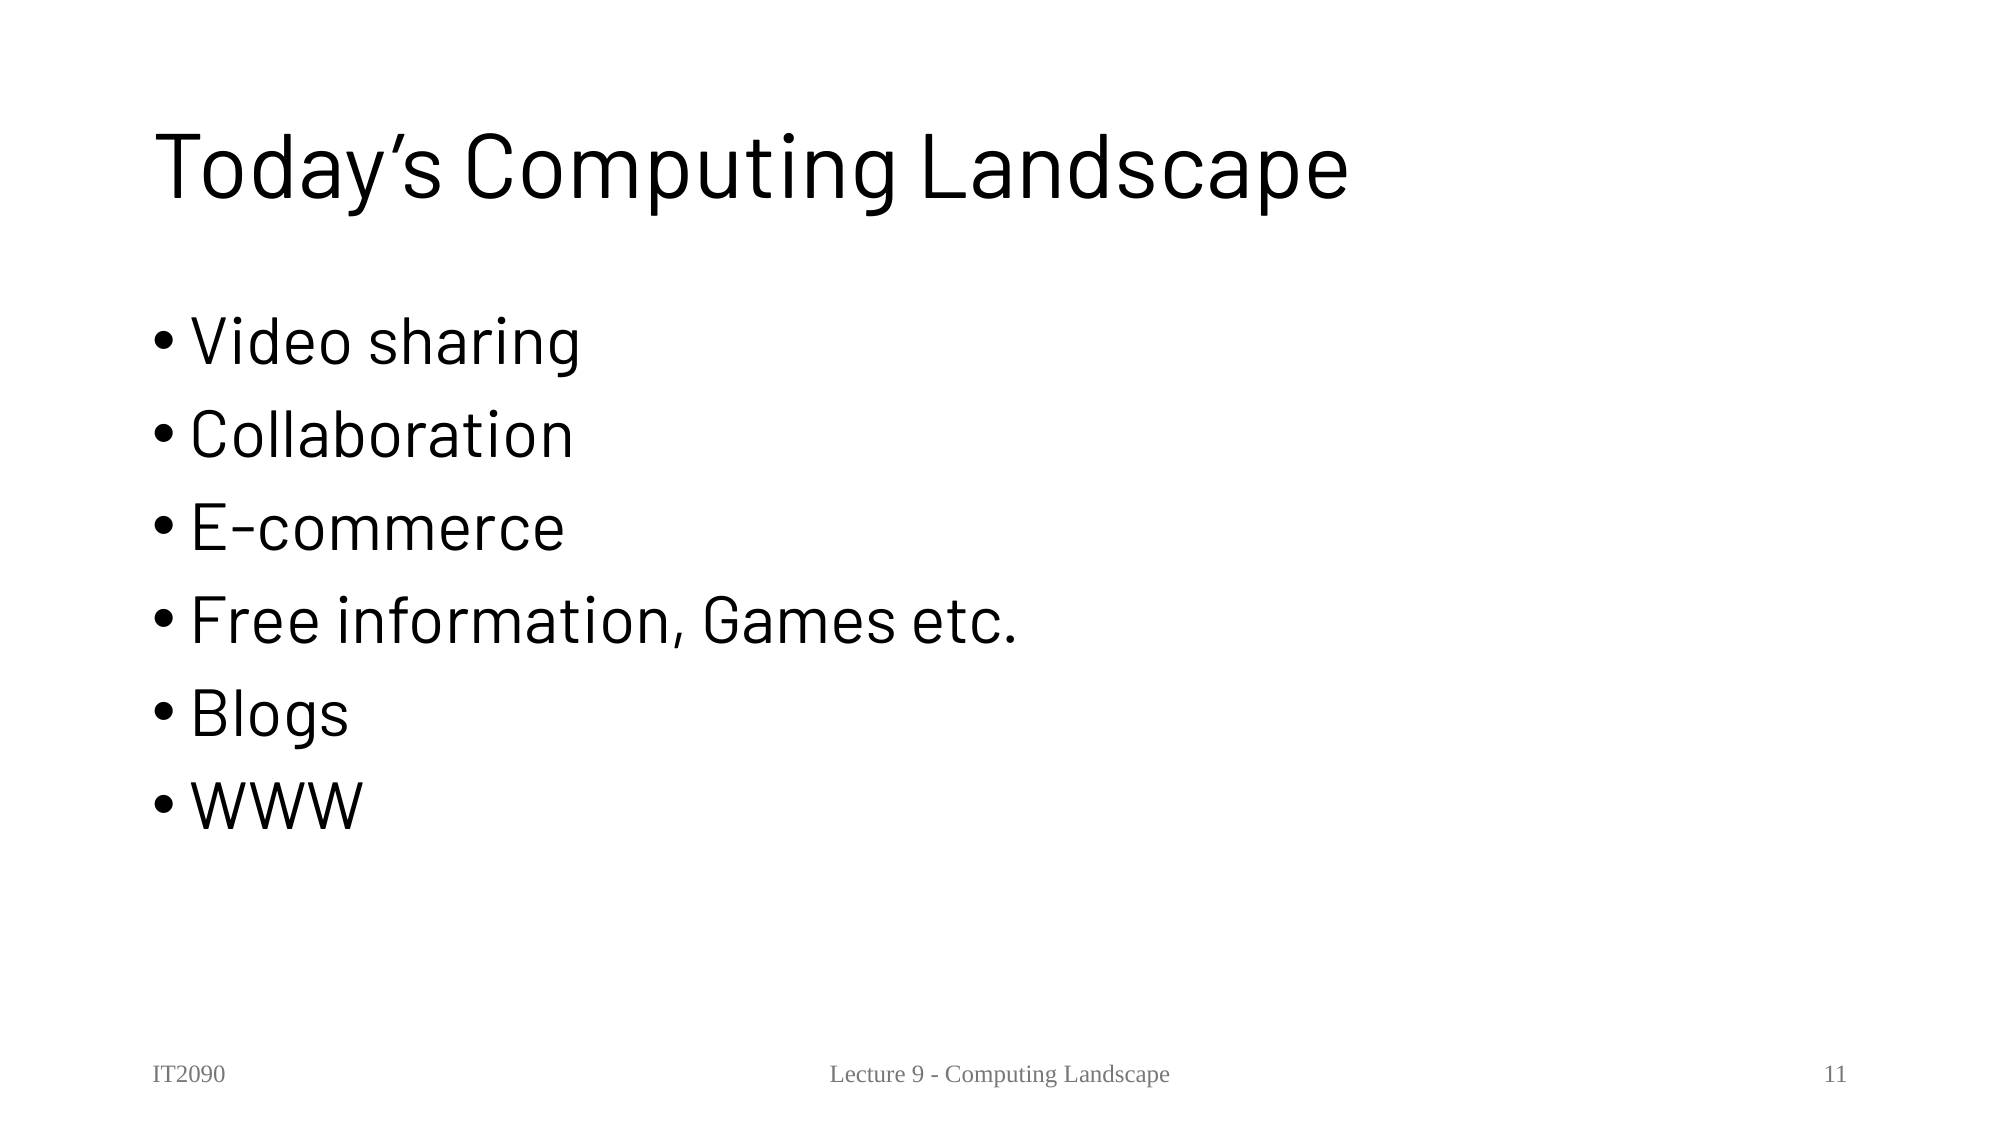

# Today’s Computing Landscape
Video sharing
Collaboration
E-commerce
Free information, Games etc.
Blogs
WWW
IT2090
Lecture 9 - Computing Landscape
11